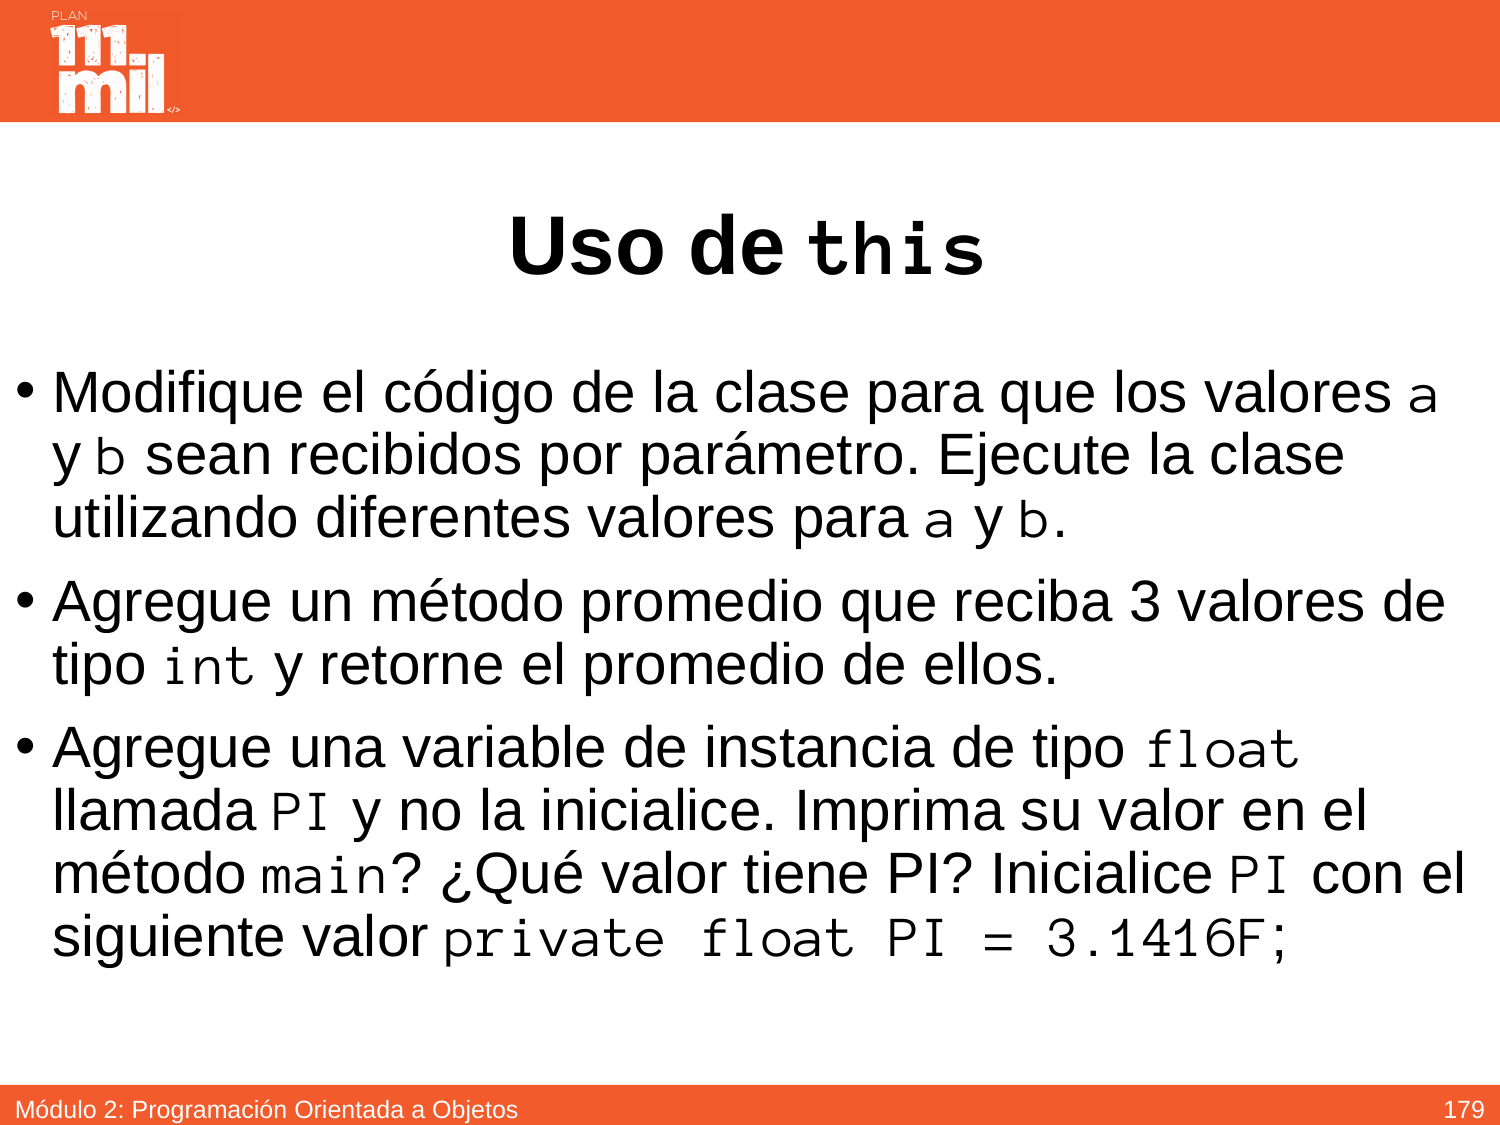

# Uso de this
Modifique el código de la clase para que los valores a y b sean recibidos por parámetro. Ejecute la clase utilizando diferentes valores para a y b.
Agregue un método promedio que reciba 3 valores de tipo int y retorne el promedio de ellos.
Agregue una variable de instancia de tipo float llamada PI y no la inicialice. Imprima su valor en el método main? ¿Qué valor tiene PI? Inicialice PI con el siguiente valor private float PI = 3.1416F;

179
Módulo 2: Programación Orientada a Objetos